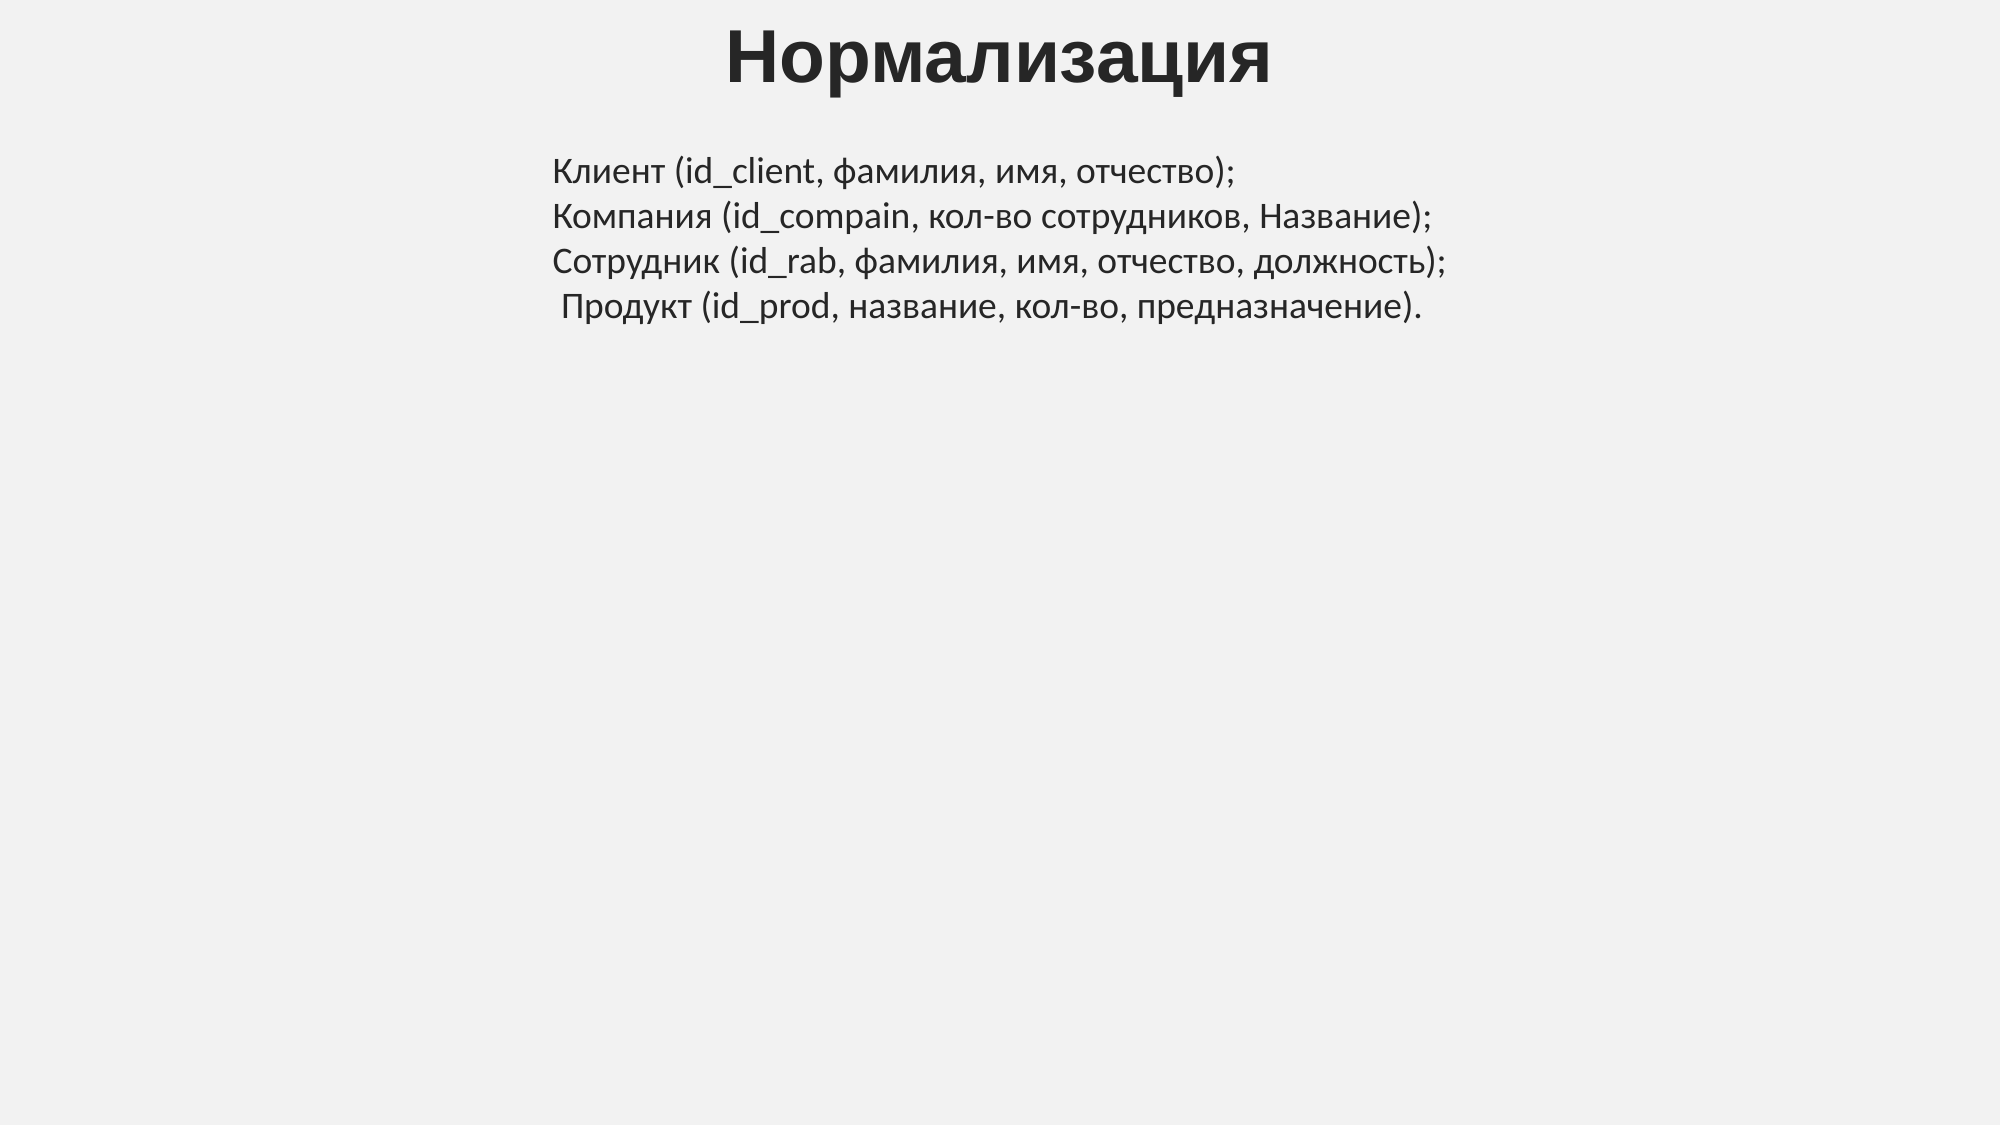

Нормализация
Клиент (id_client, фамилия, имя, отчество);
Компания (id_compain, кол-во сотрудников, Название);
Сотрудник (id_rab, фамилия, имя, отчество, должность);
 Продукт (id_prod, название, кол-во, предназначение).